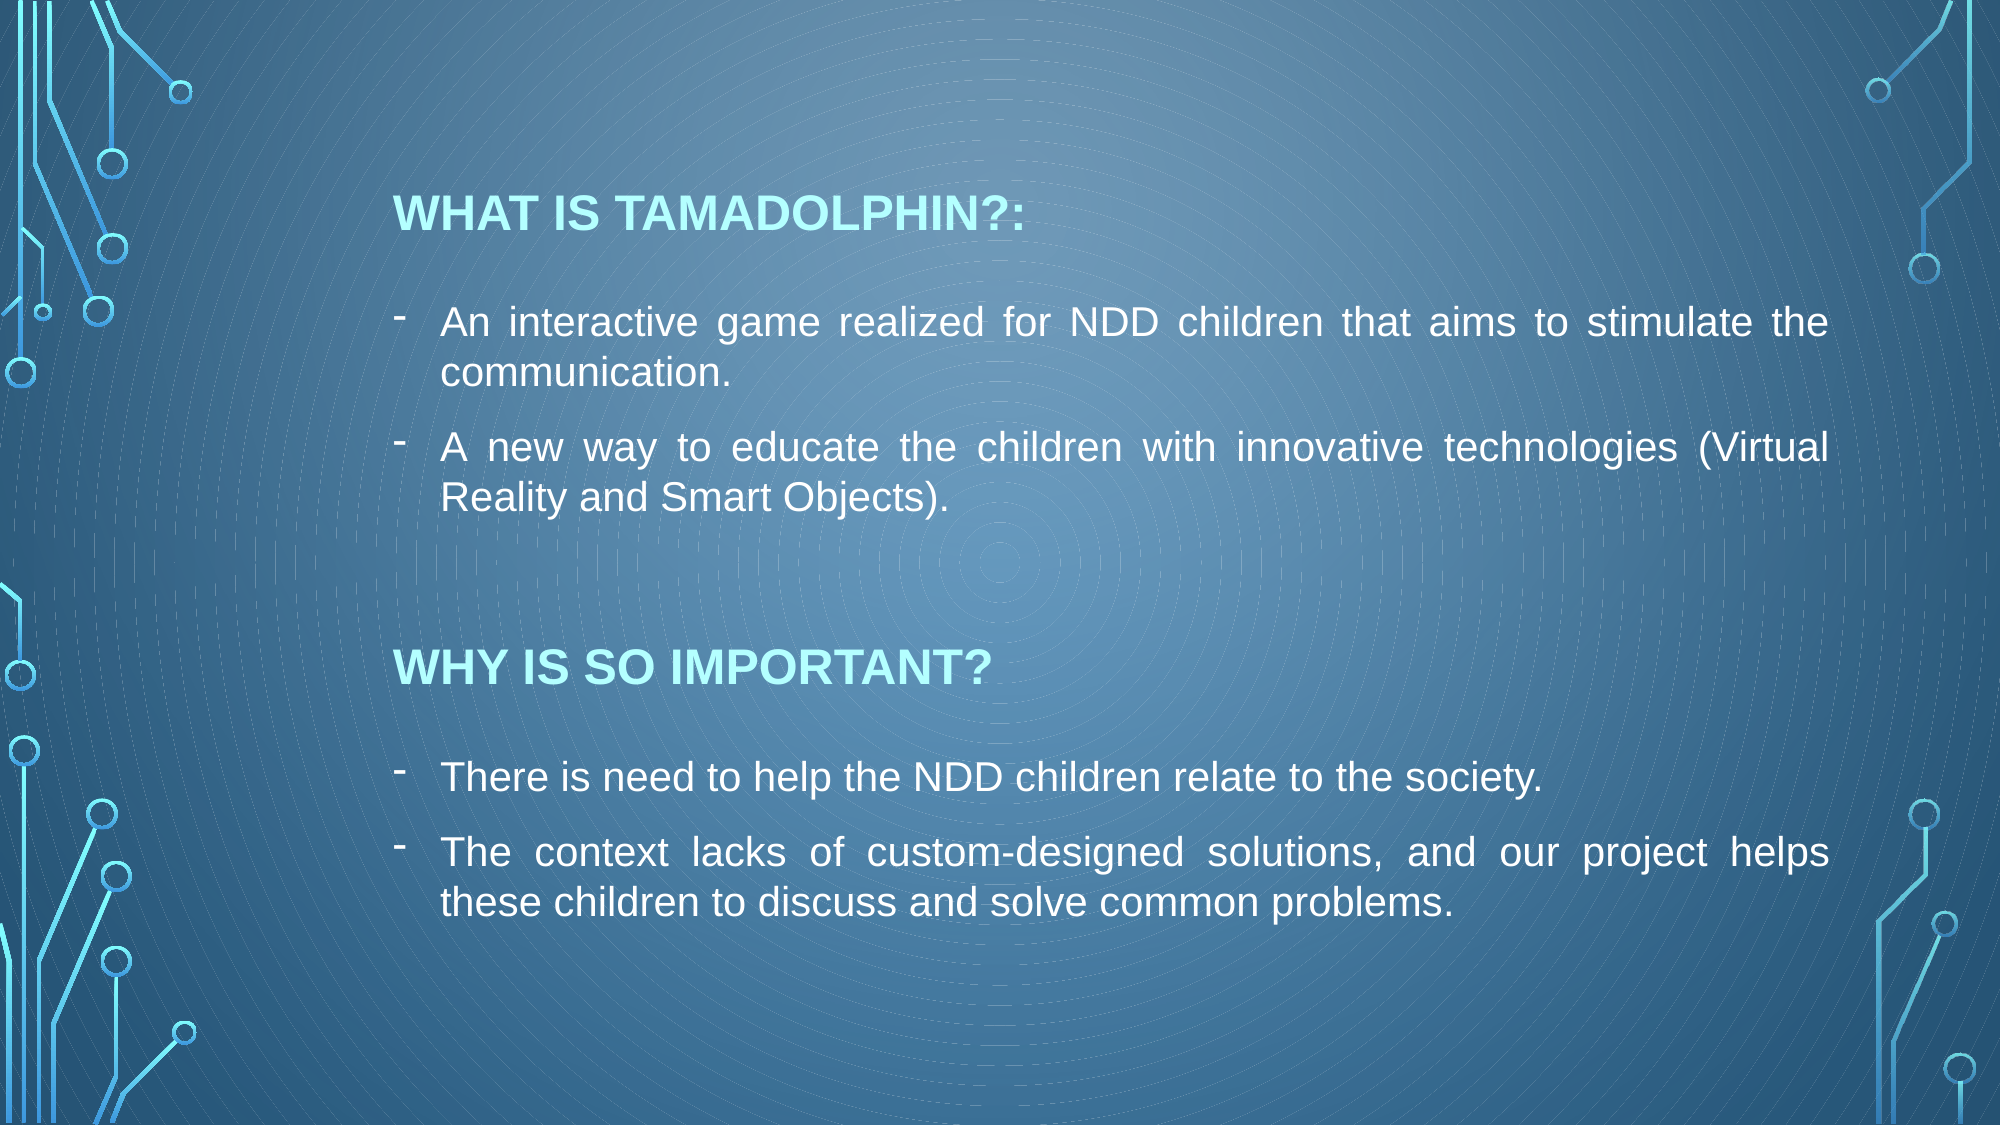

WHAT IS TAMADOLPHIN?:

An interactive game realized for NDD children that aims to stimulate the communication.
A new way to educate the children with innovative technologies (Virtual Reality and Smart Objects).
WHY IS SO IMPORTANT?

There is need to help the NDD children relate to the society.
The context lacks of custom-designed solutions, and our project helps these children to discuss and solve common problems.